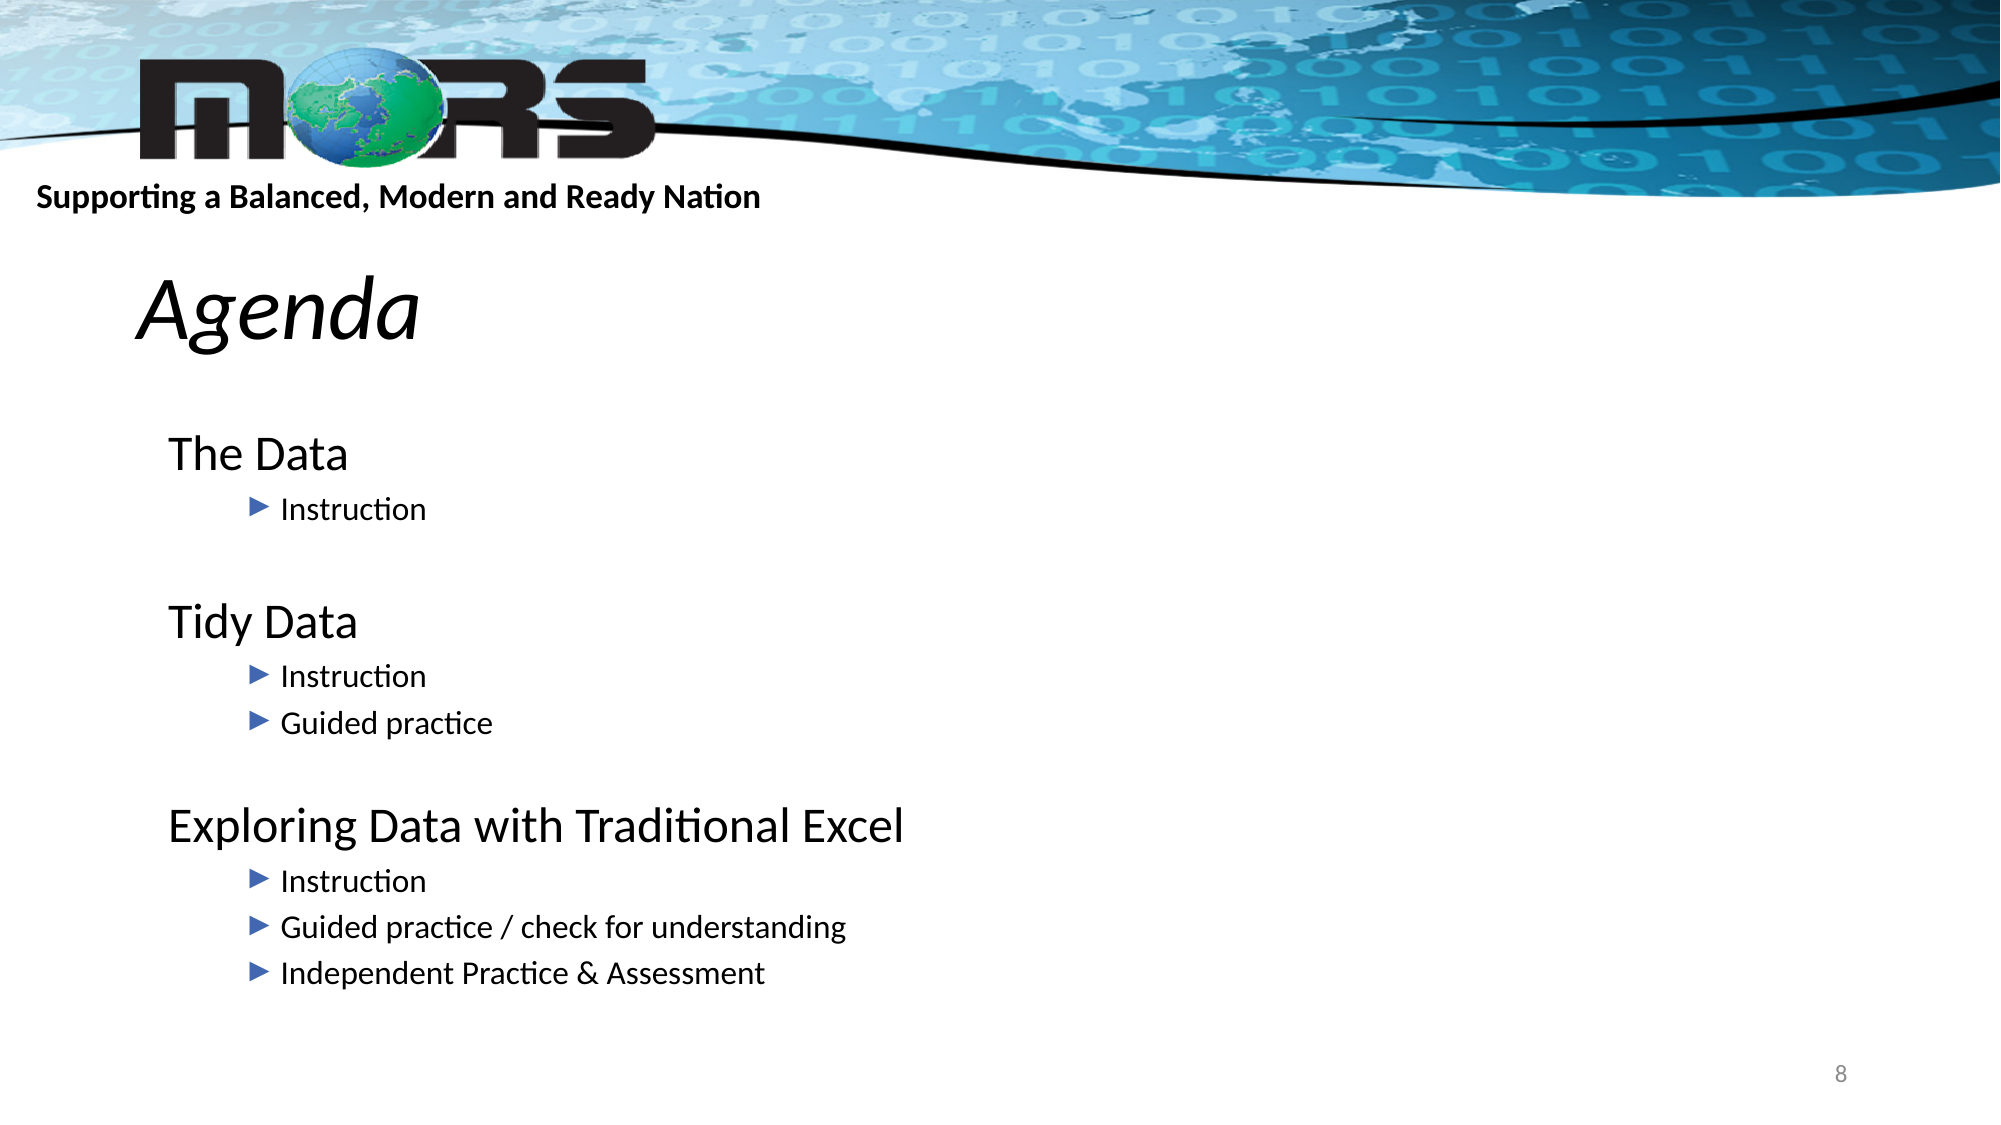

# Agenda
The Data
Instruction

Tidy Data
Instruction
Guided practice

Exploring Data with Traditional Excel
Instruction
Guided practice / check for understanding
Independent Practice & Assessment

8